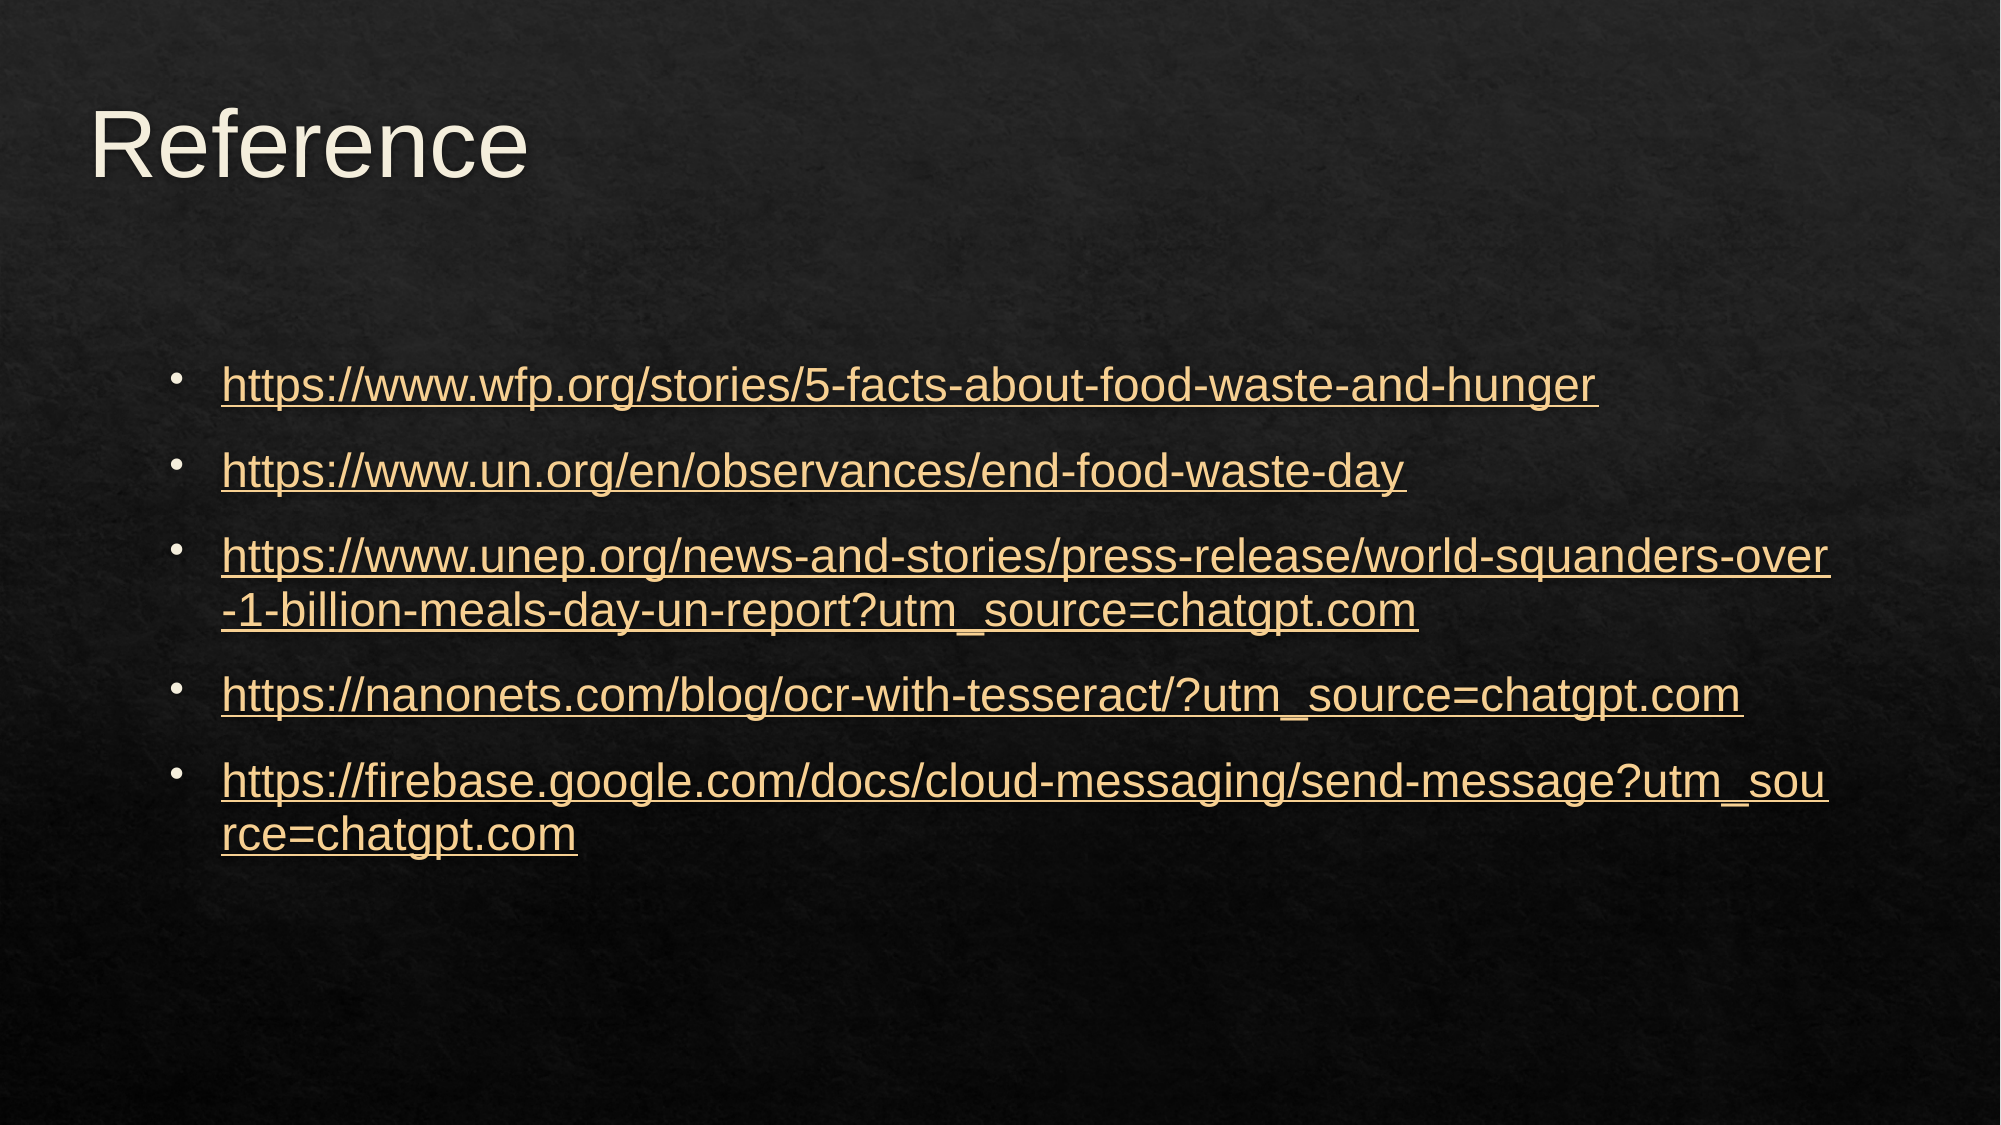

# Reference
https://www.wfp.org/stories/5-facts-about-food-waste-and-hunger
https://www.un.org/en/observances/end-food-waste-day
https://www.unep.org/news-and-stories/press-release/world-squanders-over-1-billion-meals-day-un-report?utm_source=chatgpt.com
https://nanonets.com/blog/ocr-with-tesseract/?utm_source=chatgpt.com
https://firebase.google.com/docs/cloud-messaging/send-message?utm_source=chatgpt.com